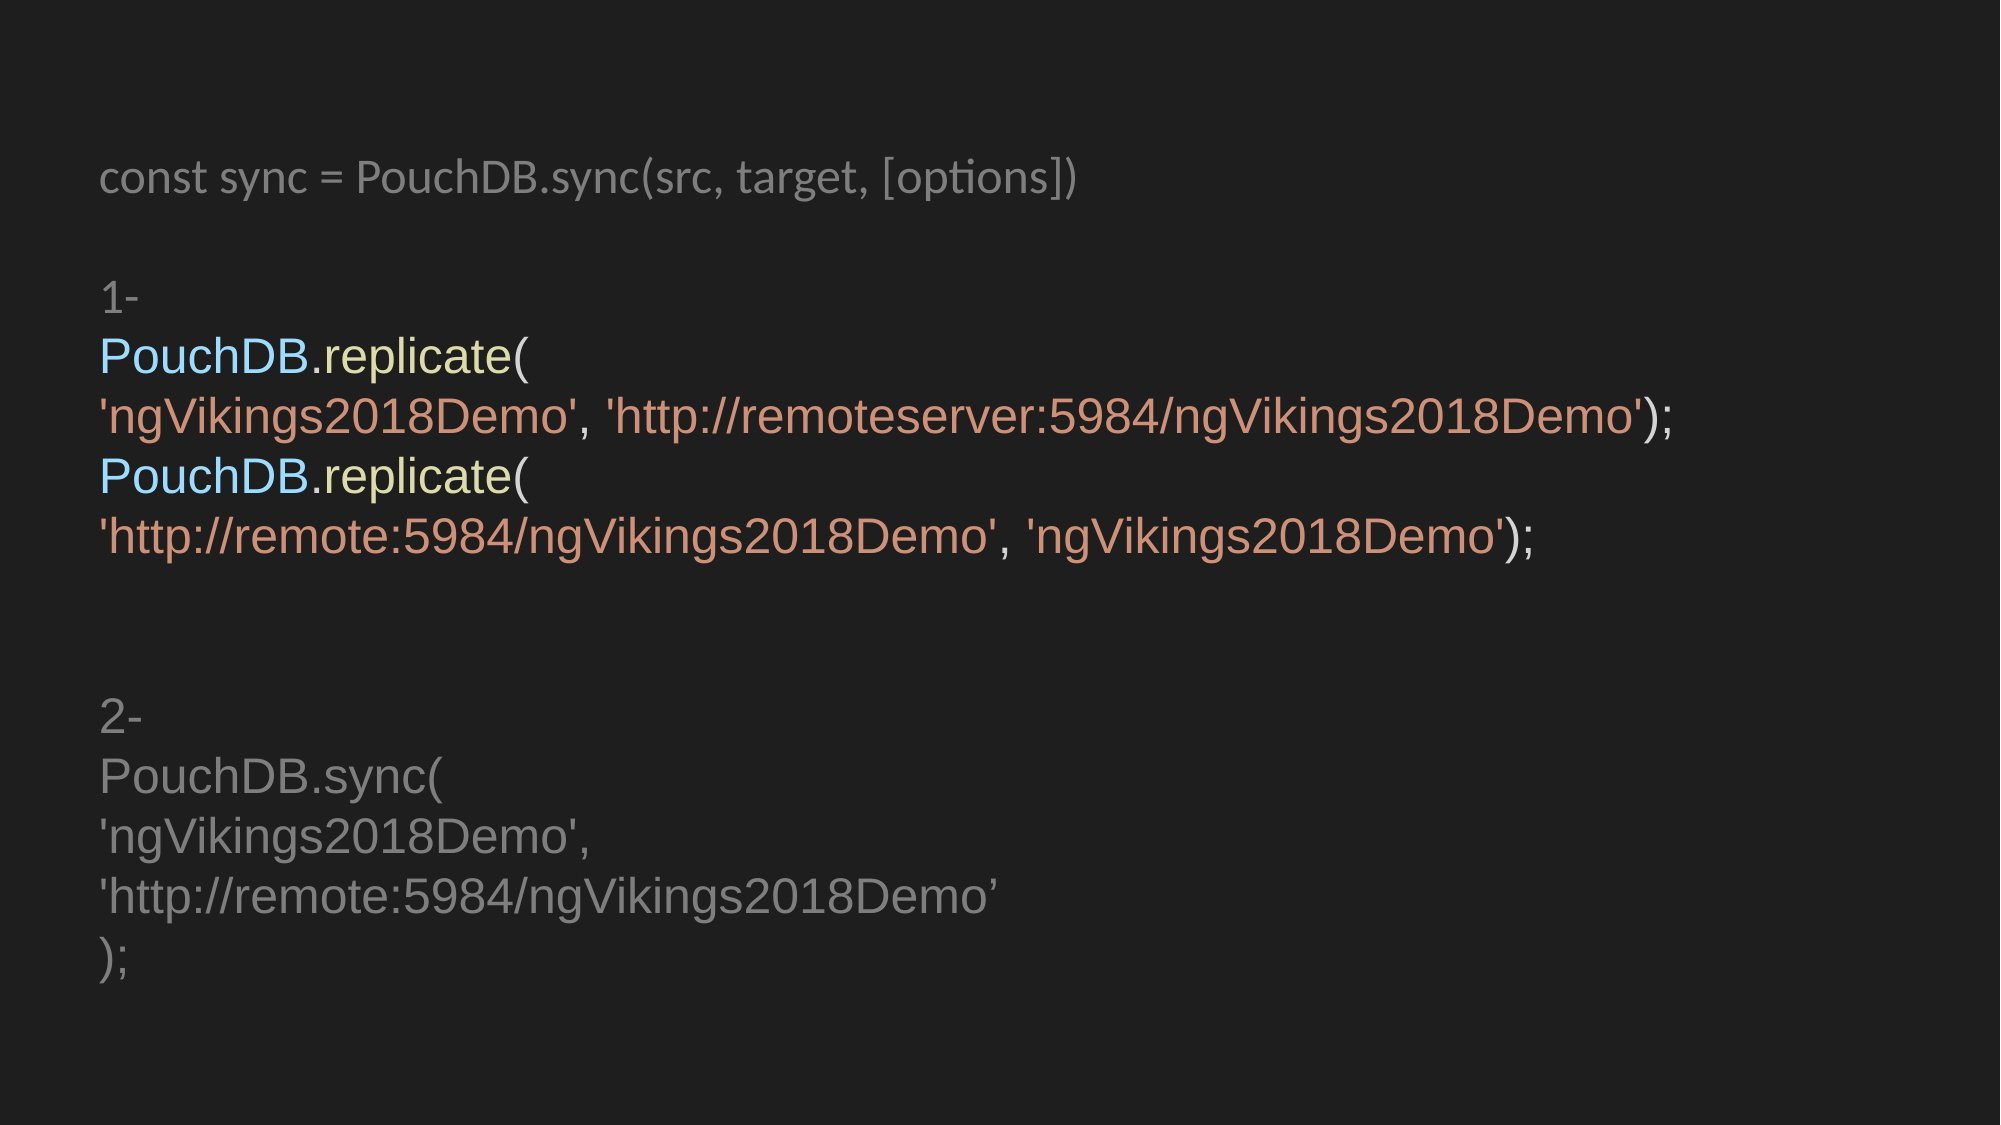

const sync = PouchDB.sync(src, target, [options])
1-
PouchDB.replicate(
'ngVikings2018Demo', 'http://remoteserver:5984/ngVikings2018Demo');
PouchDB.replicate(
'http://remote:5984/ngVikings2018Demo', 'ngVikings2018Demo');

2-
PouchDB.sync(
'ngVikings2018Demo',
'http://remote:5984/ngVikings2018Demo’
);